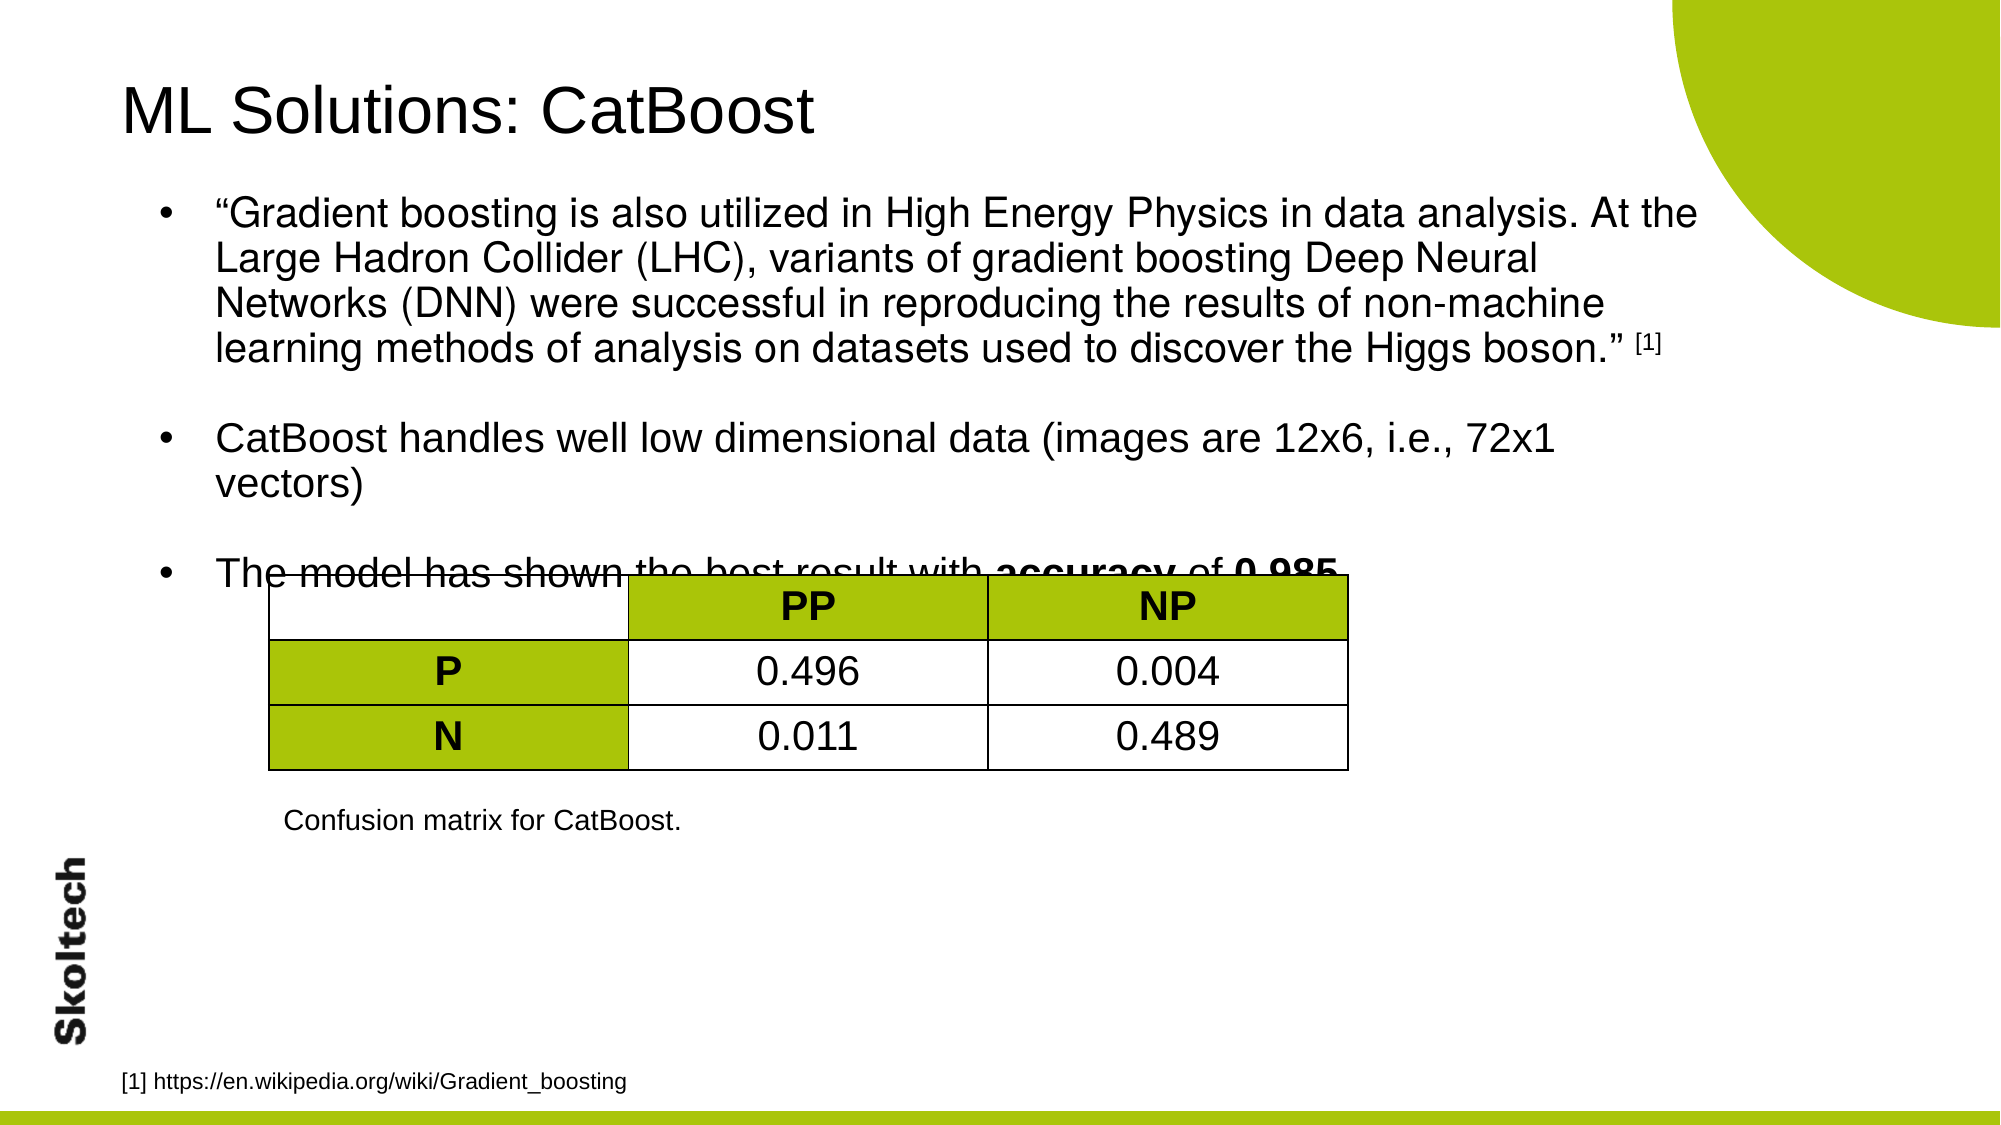

ML Solutions: CatBoost
“Gradient boosting is also utilized in High Energy Physics in data analysis. At the Large Hadron Collider (LHC), variants of gradient boosting Deep Neural Networks (DNN) were successful in reproducing the results of non-machine learning methods of analysis on datasets used to discover the Higgs boson.” [1]

CatBoost handles well low dimensional data (images are 12x6, i.e., 72x1 vectors)

The model has shown the best result with accuracy of 0.985

|  | PP | NP |
| --- | --- | --- |
| P | 0.496 | 0.004 |
| N | 0.011 | 0.489 |
Confusion matrix for CatBoost.
[1] https://en.wikipedia.org/wiki/Gradient_boosting